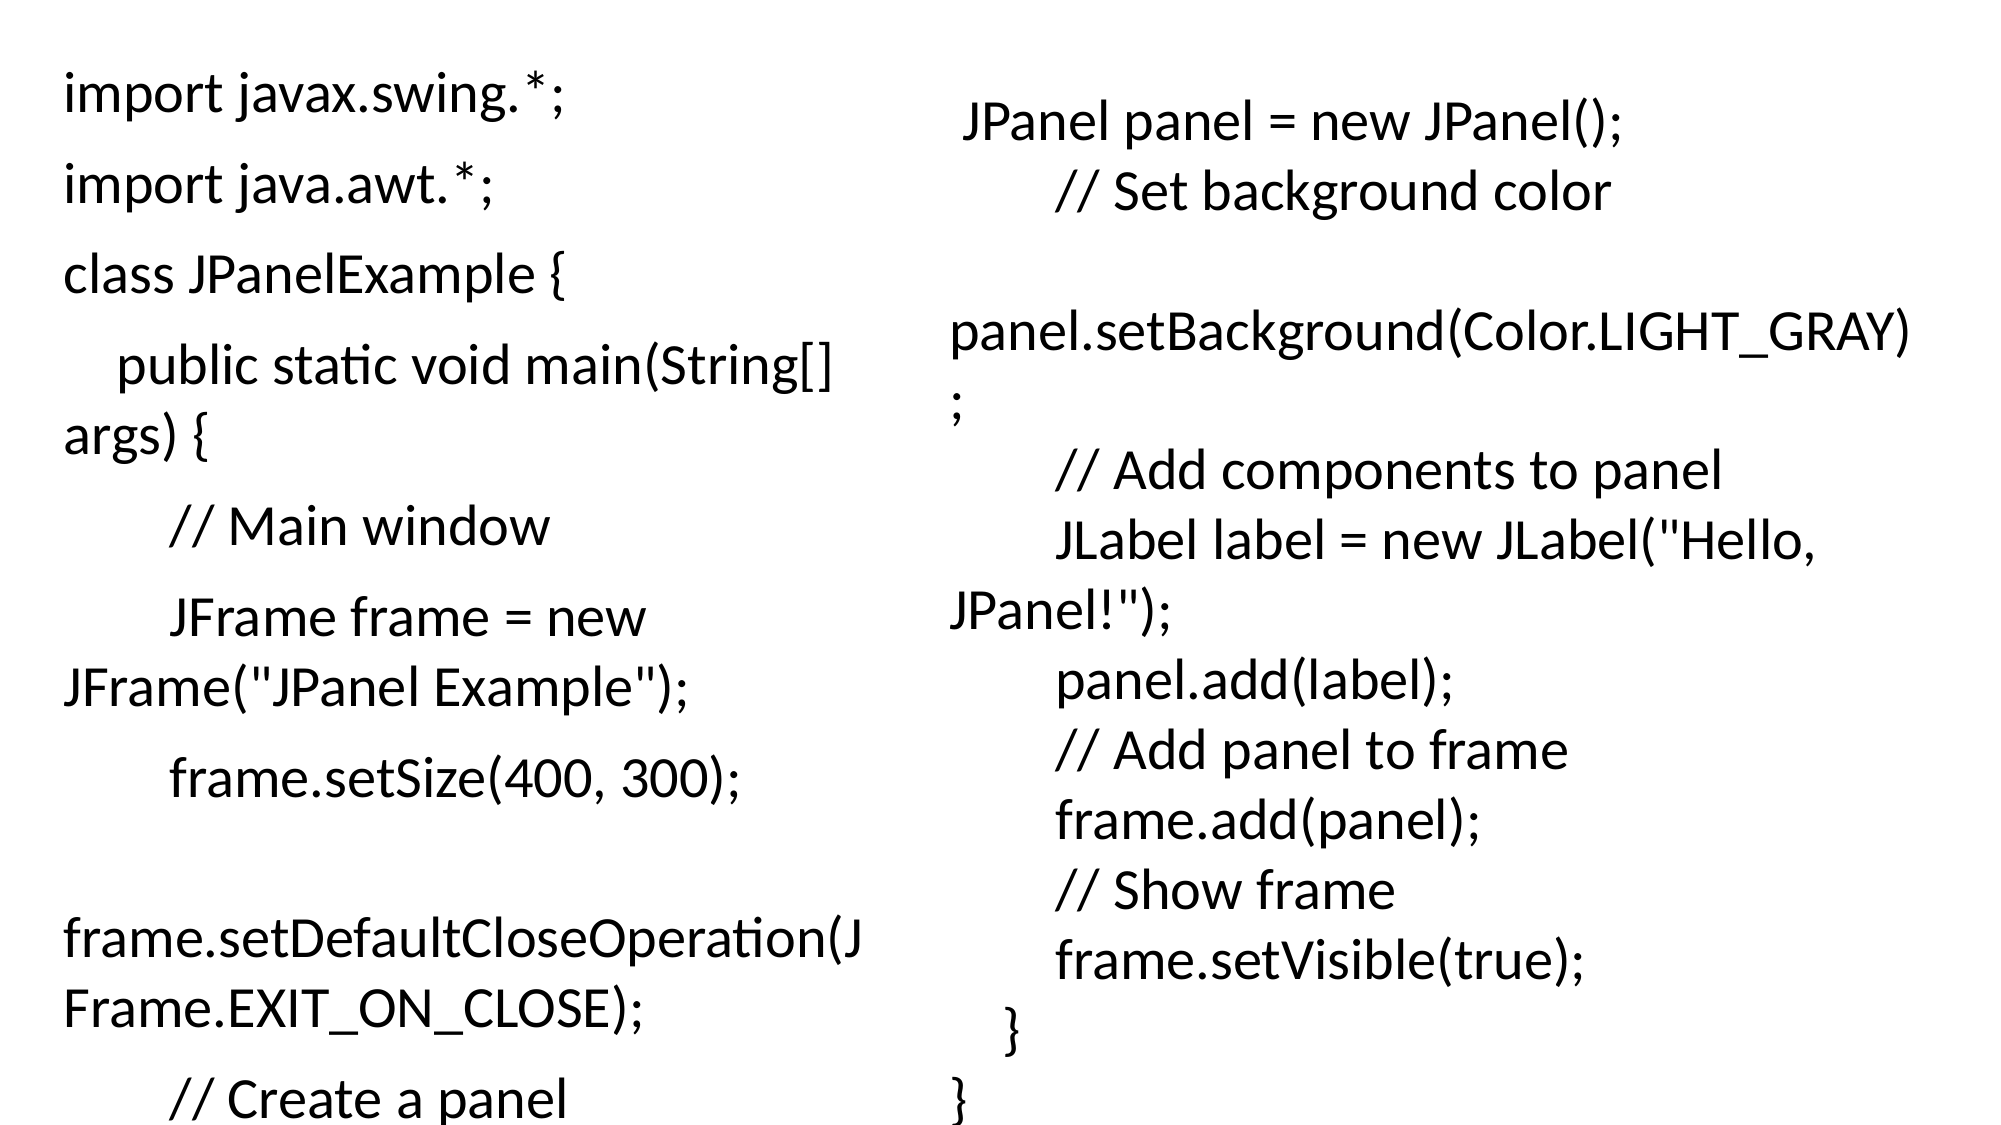

import javax.swing.*;
import java.awt.*;
class JPanelExample {
    public static void main(String[] args) {
        // Main window
        JFrame frame = new JFrame("JPanel Example");
        frame.setSize(400, 300);
        frame.setDefaultCloseOperation(JFrame.EXIT_ON_CLOSE);
        // Create a panel

 JPanel panel = new JPanel();
        // Set background color
        panel.setBackground(Color.LIGHT_GRAY);
        // Add components to panel
        JLabel label = new JLabel("Hello, JPanel!");
        panel.add(label);
        // Add panel to frame
        frame.add(panel);
        // Show frame
        frame.setVisible(true);
    }
}